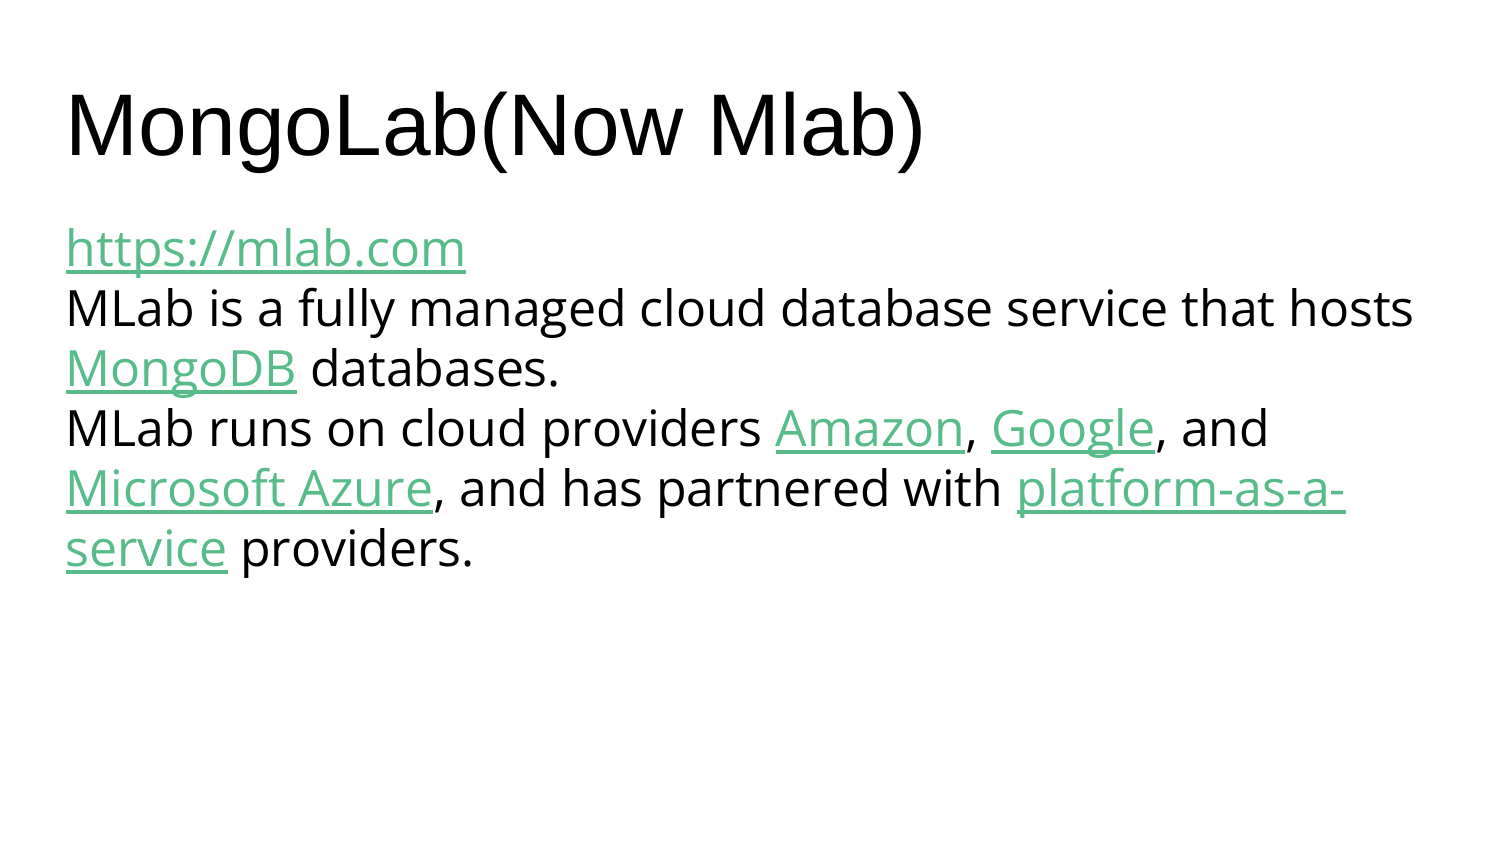

MongoLab(Now Mlab)
https://mlab.com
MLab is a fully managed cloud database service that hosts MongoDB databases.
MLab runs on cloud providers Amazon, Google, and Microsoft Azure, and has partnered with platform-as-a-service providers.